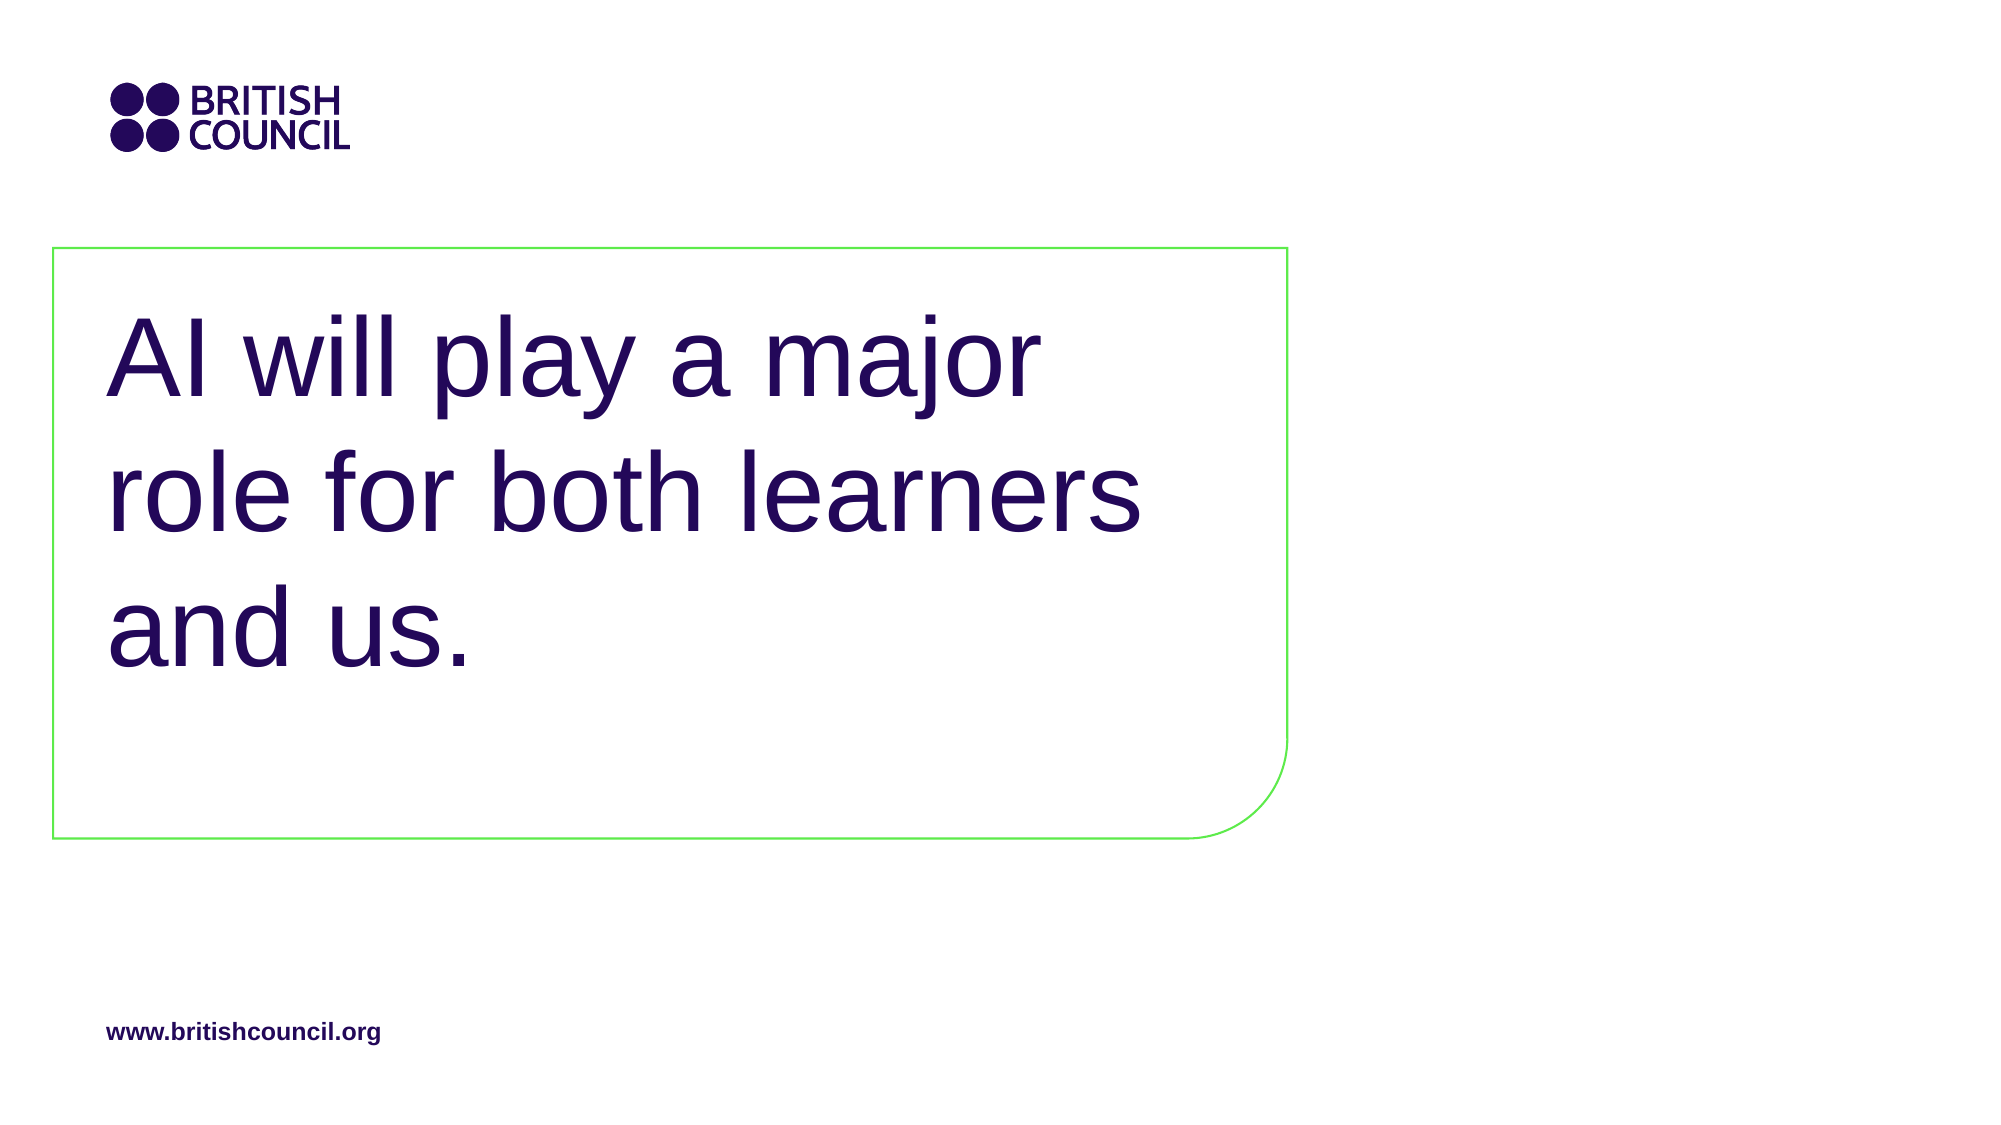

# AI will play a major role for both learners and us.
www.britishcouncil.org